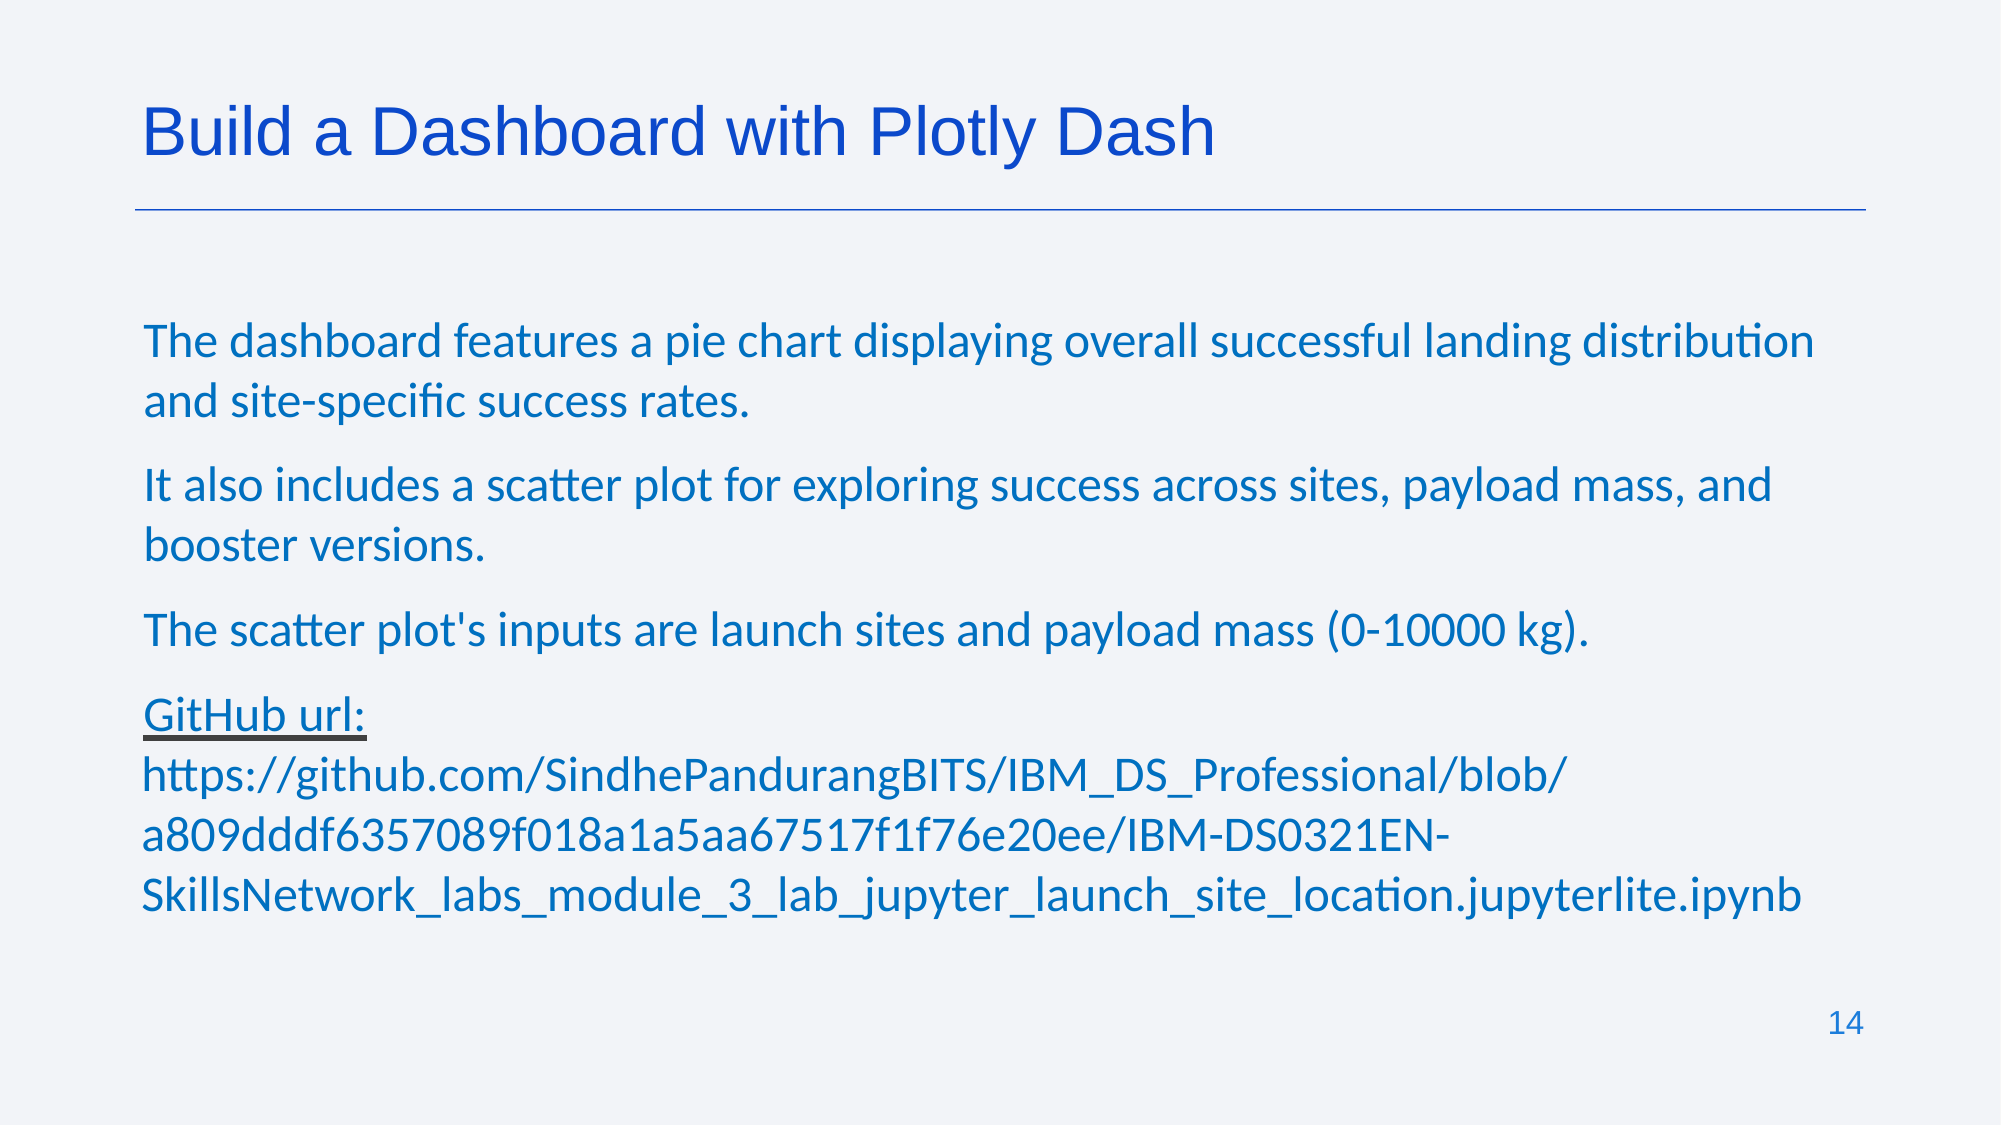

Build a Dashboard with Plotly Dash
The dashboard features a pie chart displaying overall successful landing distribution and site-specific success rates.
It also includes a scatter plot for exploring success across sites, payload mass, and booster versions.
The scatter plot's inputs are launch sites and payload mass (0-10000 kg).
GitHub url:
https://github.com/SindhePandurangBITS/IBM_DS_Professional/blob/a809dddf6357089f018a1a5aa67517f1f76e20ee/IBM-DS0321EN-SkillsNetwork_labs_module_3_lab_jupyter_launch_site_location.jupyterlite.ipynb

14